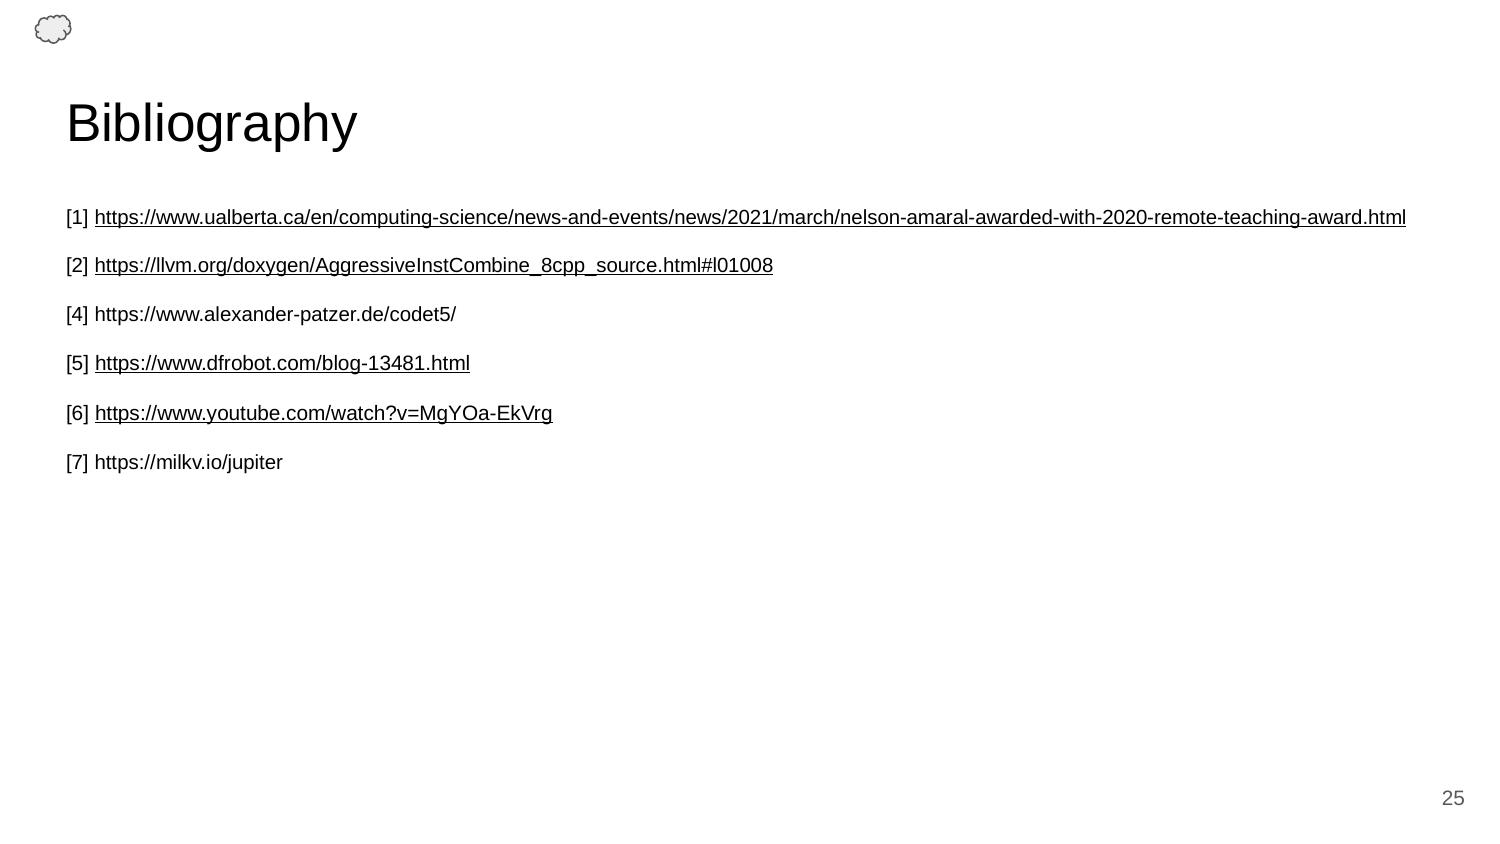

# Bibliography
[1] https://www.ualberta.ca/en/computing-science/news-and-events/news/2021/march/nelson-amaral-awarded-with-2020-remote-teaching-award.html
[2] https://llvm.org/doxygen/AggressiveInstCombine_8cpp_source.html#l01008

[4] https://www.alexander-patzer.de/codet5/

[5] https://www.dfrobot.com/blog-13481.html

[6] https://www.youtube.com/watch?v=MgYOa-EkVrg

[7] https://milkv.io/jupiter

25